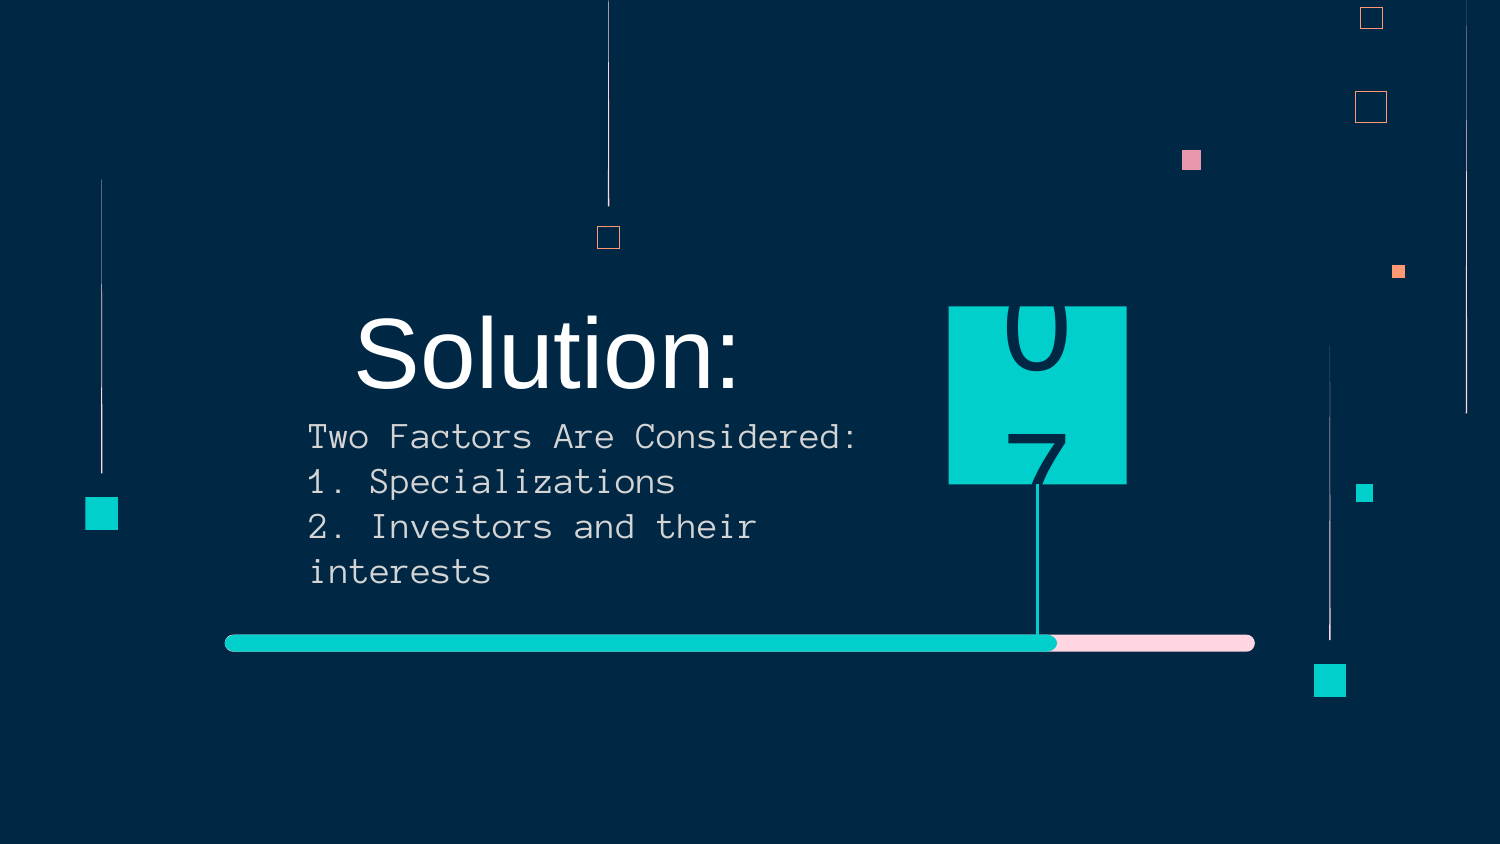

# Solution:

07
Two Factors Are Considered:
1. Specializations
2. Investors and their interests